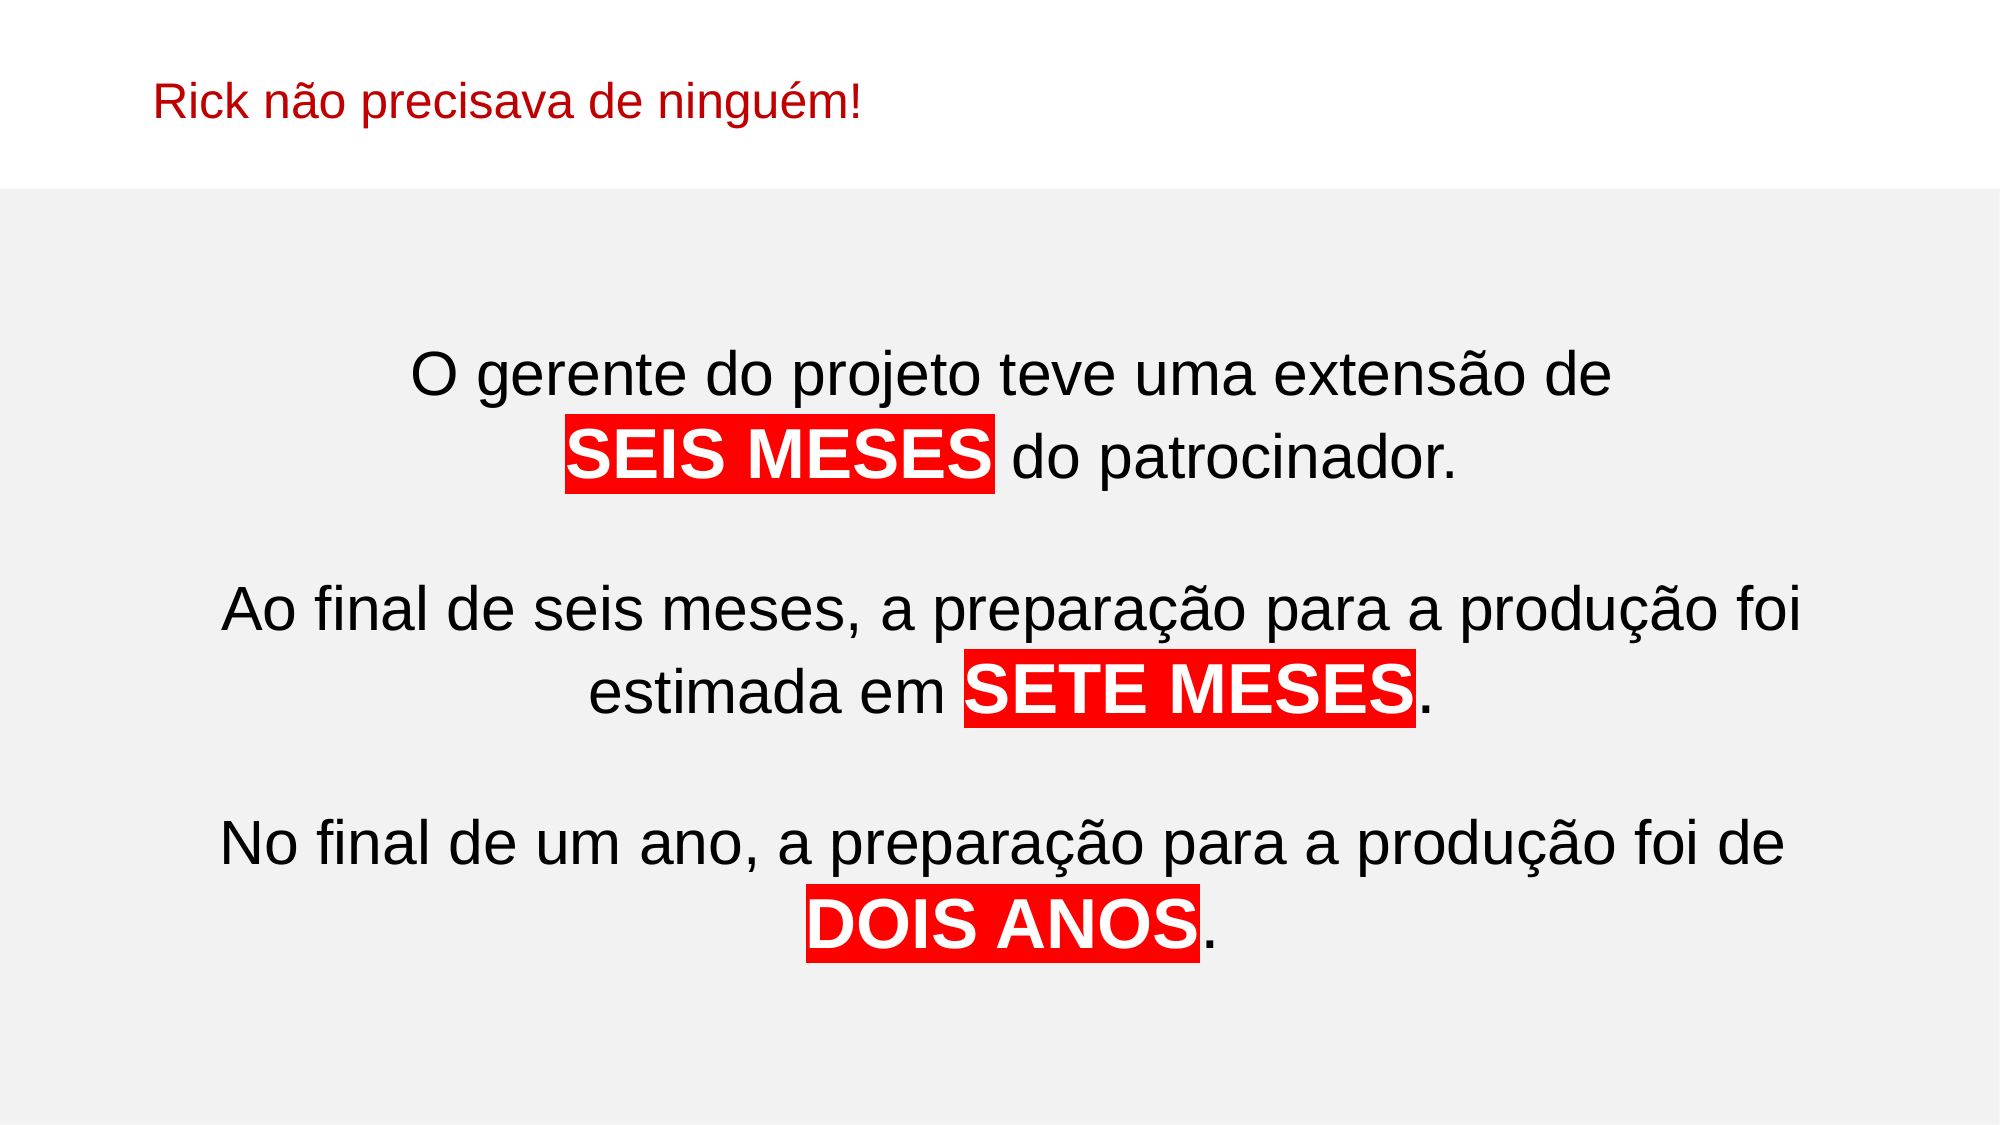

Rick não precisava de ninguém!

O gerente do projeto teve uma extensão de
SEIS MESES do patrocinador.

Ao final de seis meses, a preparação para a produção foi estimada em SETE MESES.

No final de um ano, a preparação para a produção foi de
DOIS ANOS.